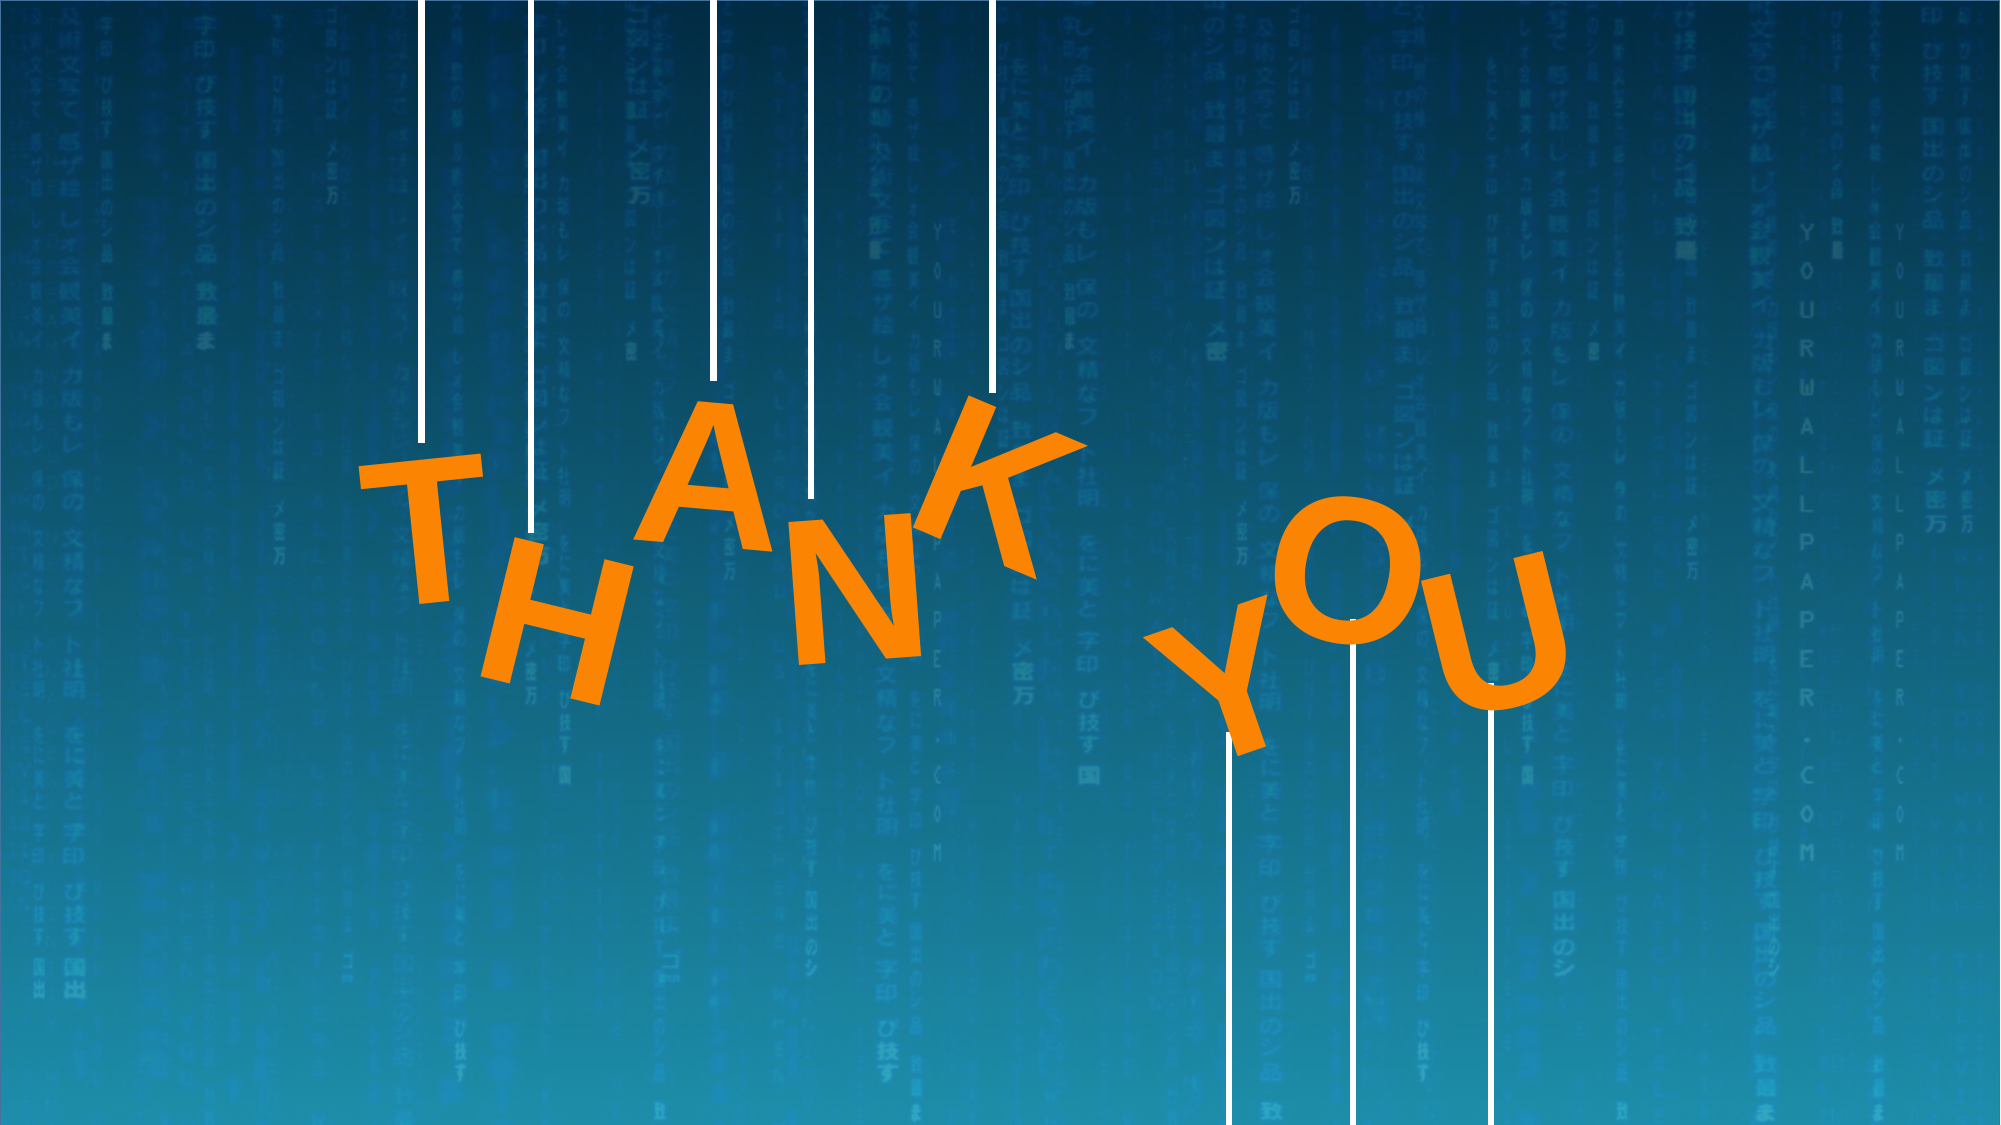

A
K
N
T
H
O
U
Y